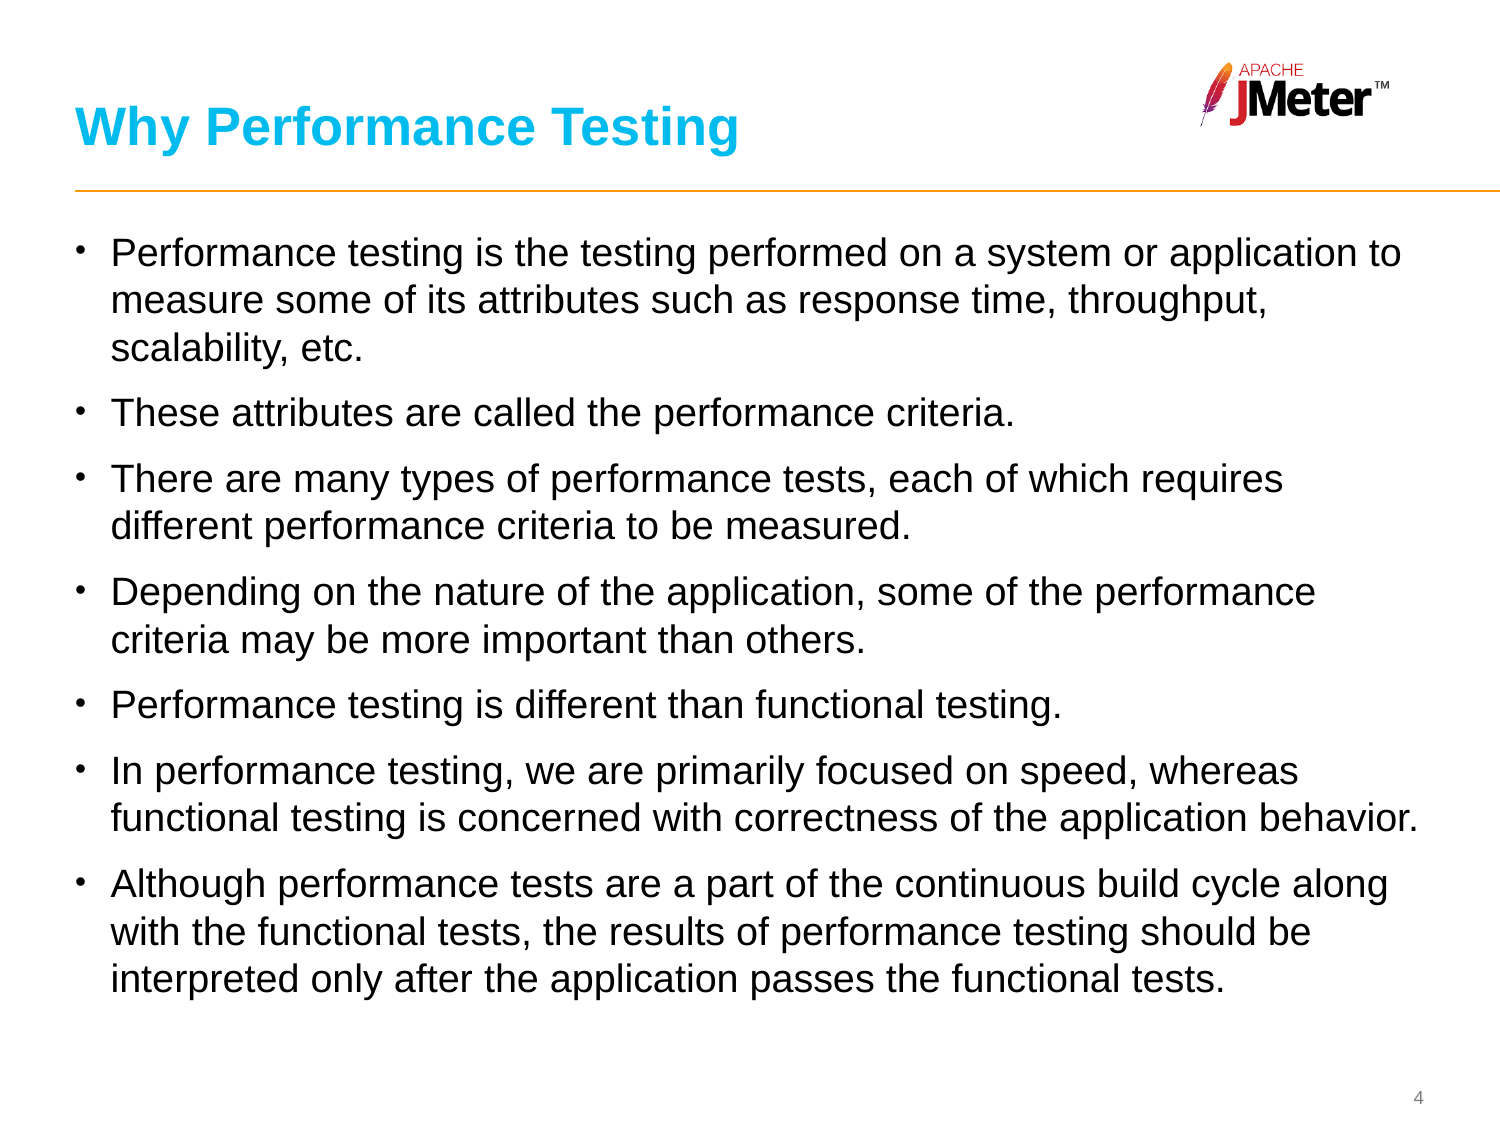

# Why Performance Testing
Performance testing is the testing performed on a system or application to measure some of its attributes such as response time, throughput, scalability, etc.
These attributes are called the performance criteria.
There are many types of performance tests, each of which requires different performance criteria to be measured.
Depending on the nature of the application, some of the performance criteria may be more important than others.
Performance testing is different than functional testing.
In performance testing, we are primarily focused on speed, whereas functional testing is concerned with correctness of the application behavior.
Although performance tests are a part of the continuous build cycle along with the functional tests, the results of performance testing should be interpreted only after the application passes the functional tests.